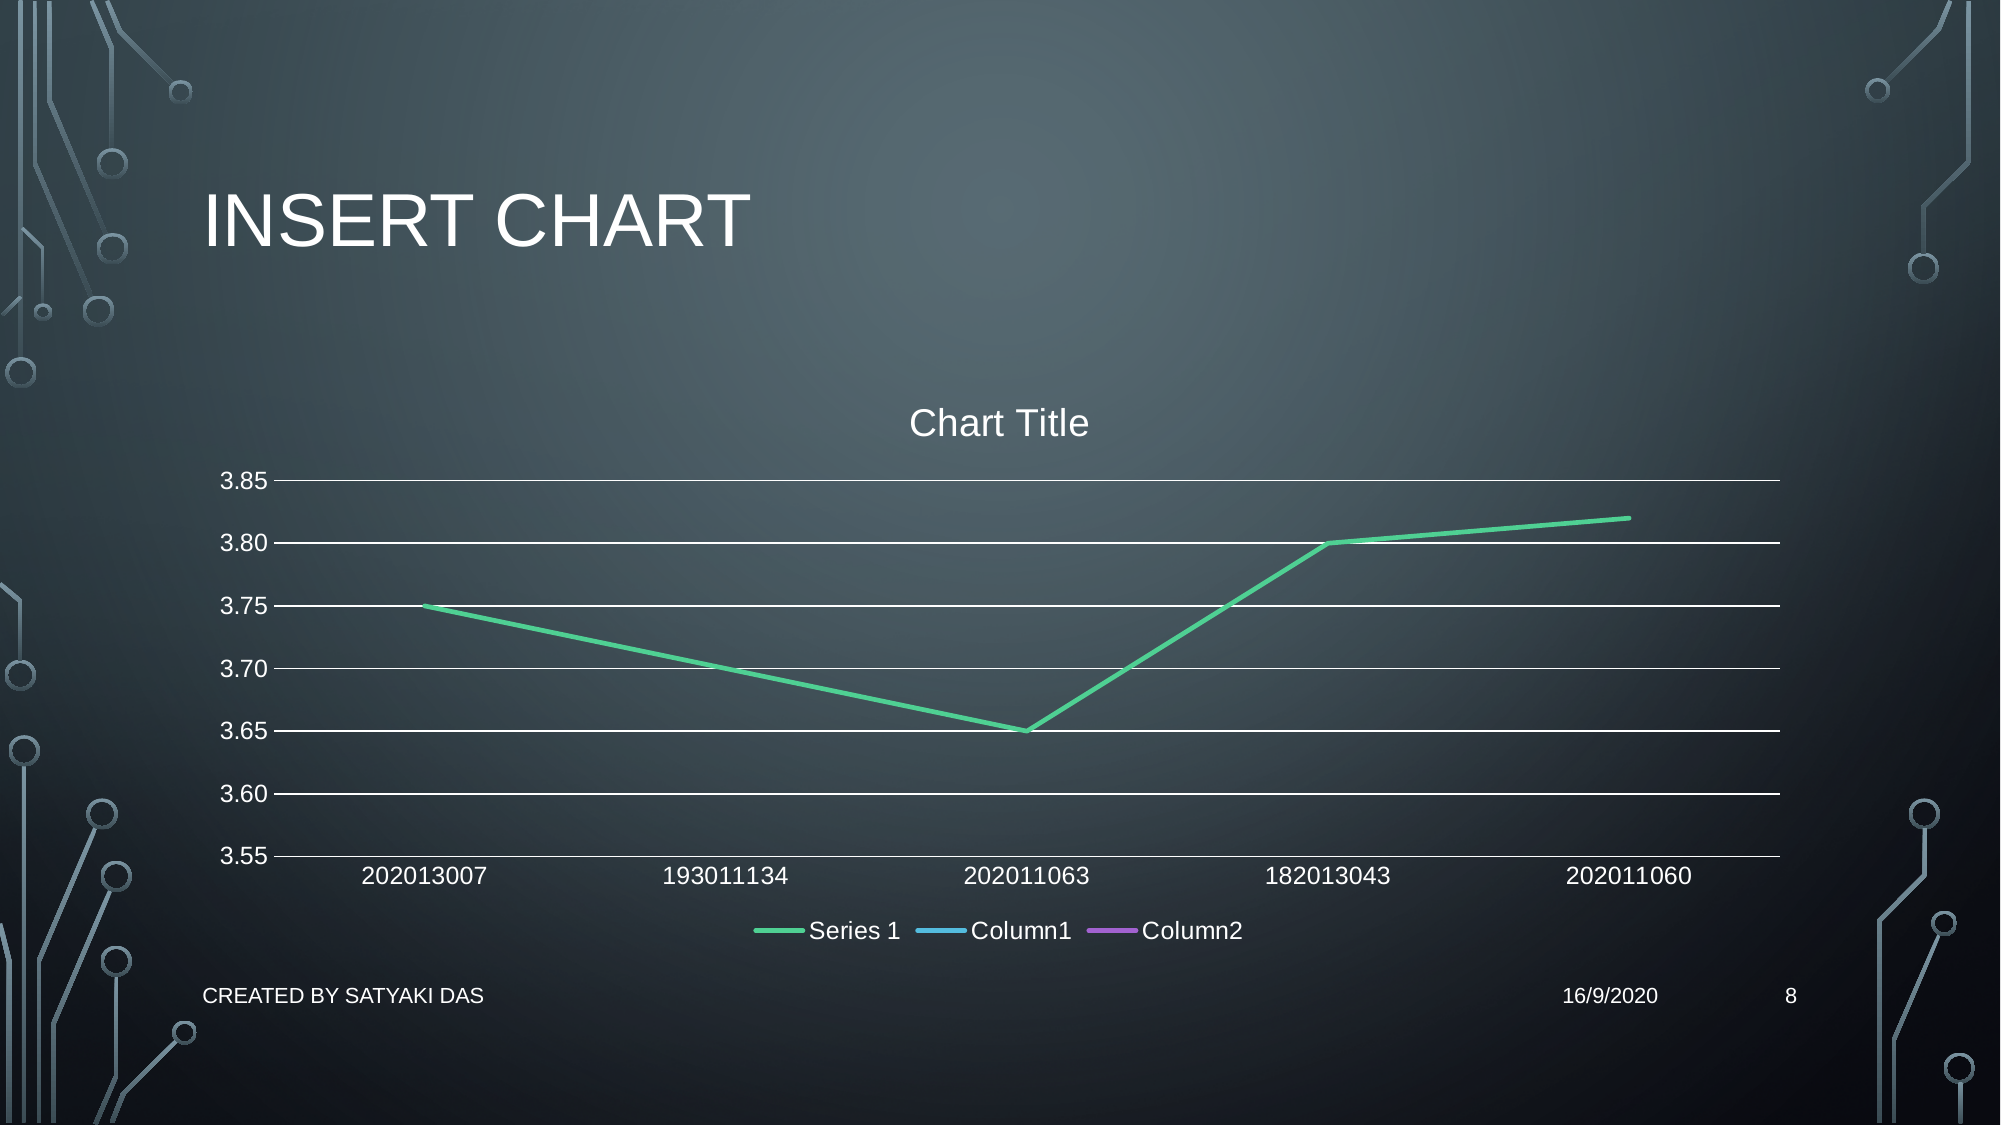

# INSERT CHART

### Chart:

| Category | Series 1 | Column1 | Column2 |
|---|---|---|---|
| 202013007 | 3.75 | None | None |
| 193011134 | 3.7 | None | None |
| 202011063 | 3.65 | None | None |
| 182013043 | 3.8 | None | None |
| 202011060 | 3.82 | None | None |
8
Created by Satyaki Das
16/9/2020